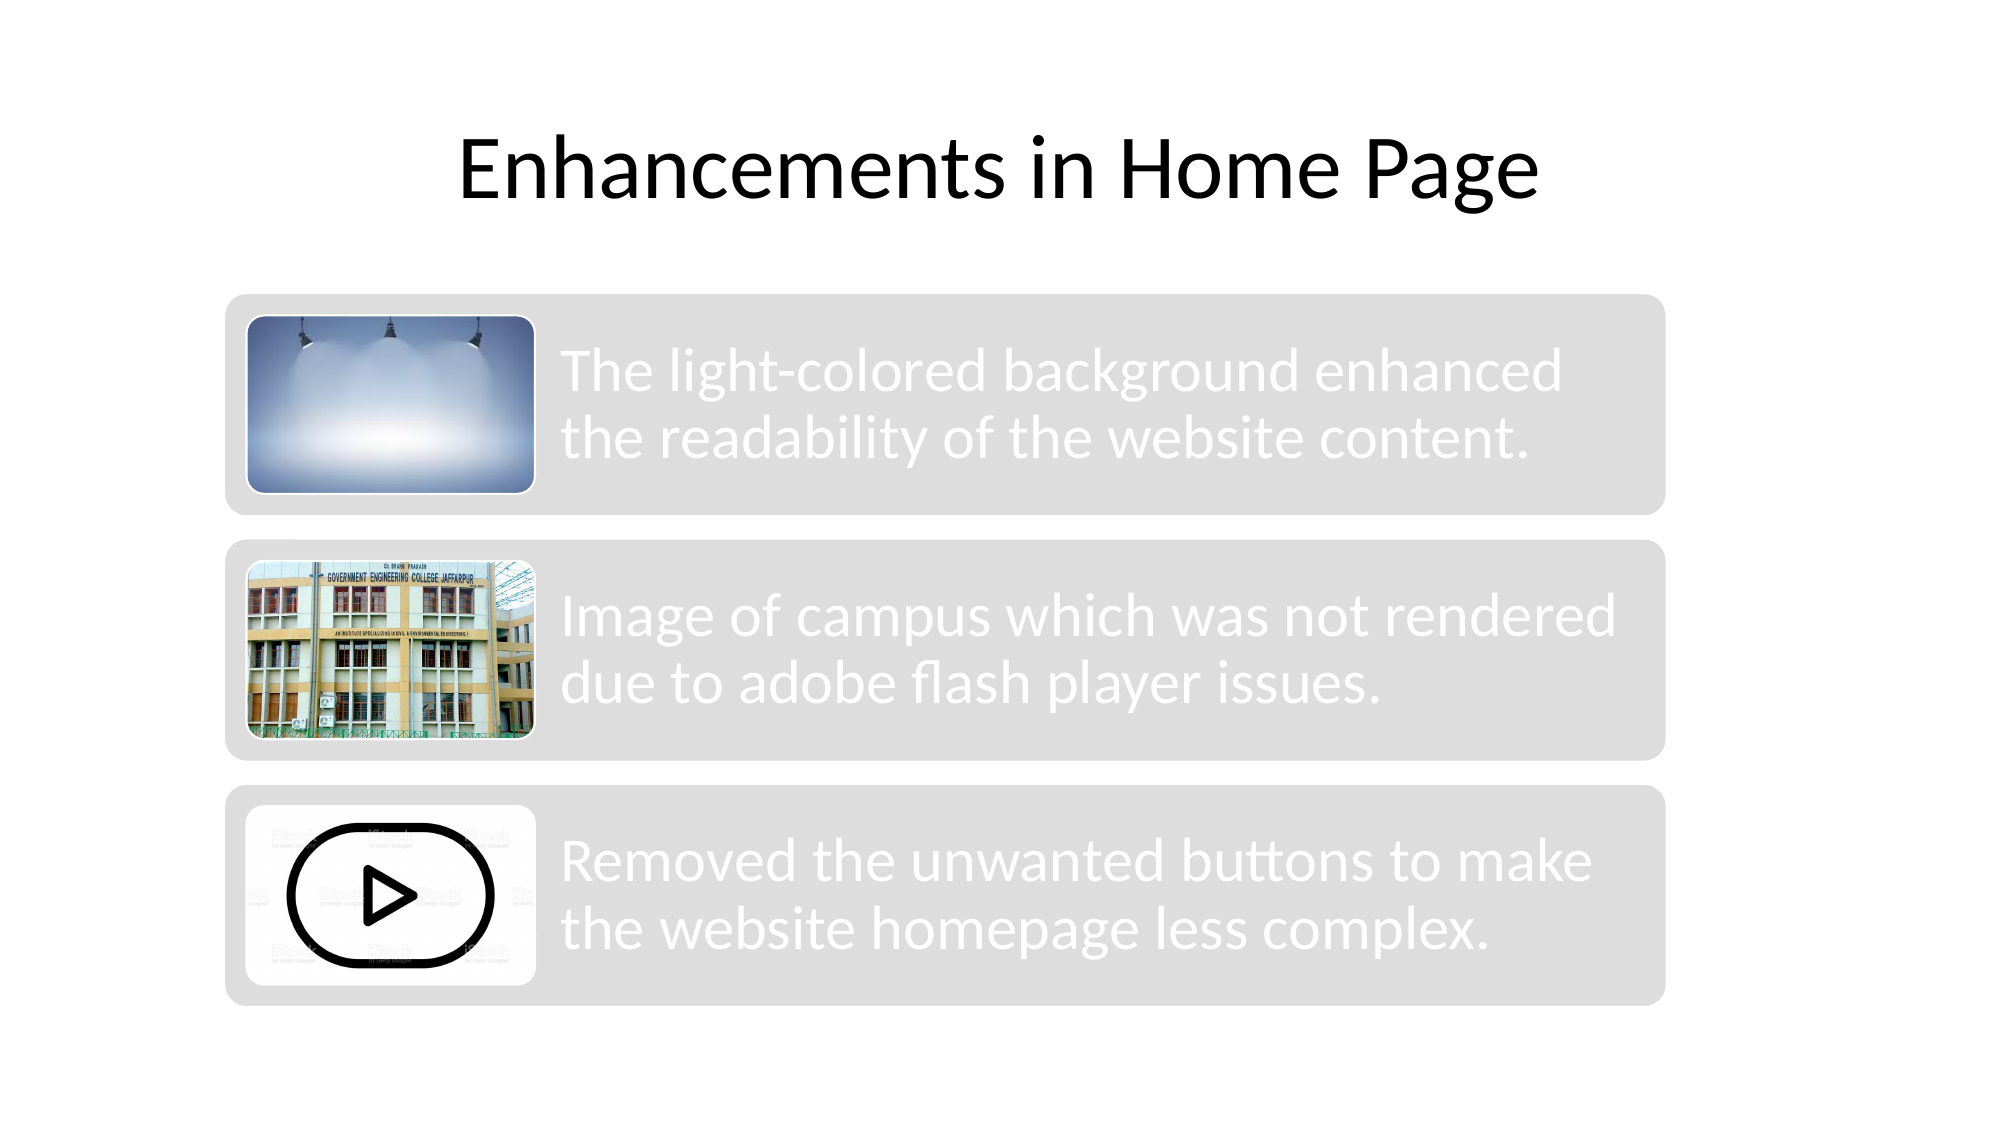

# Enhancements in Home Page
The light-colored background enhanced the readability of the website content.
Image of campus which was not rendered due to adobe flash player issues.
Removed the unwanted buttons to make the website homepage less complex.